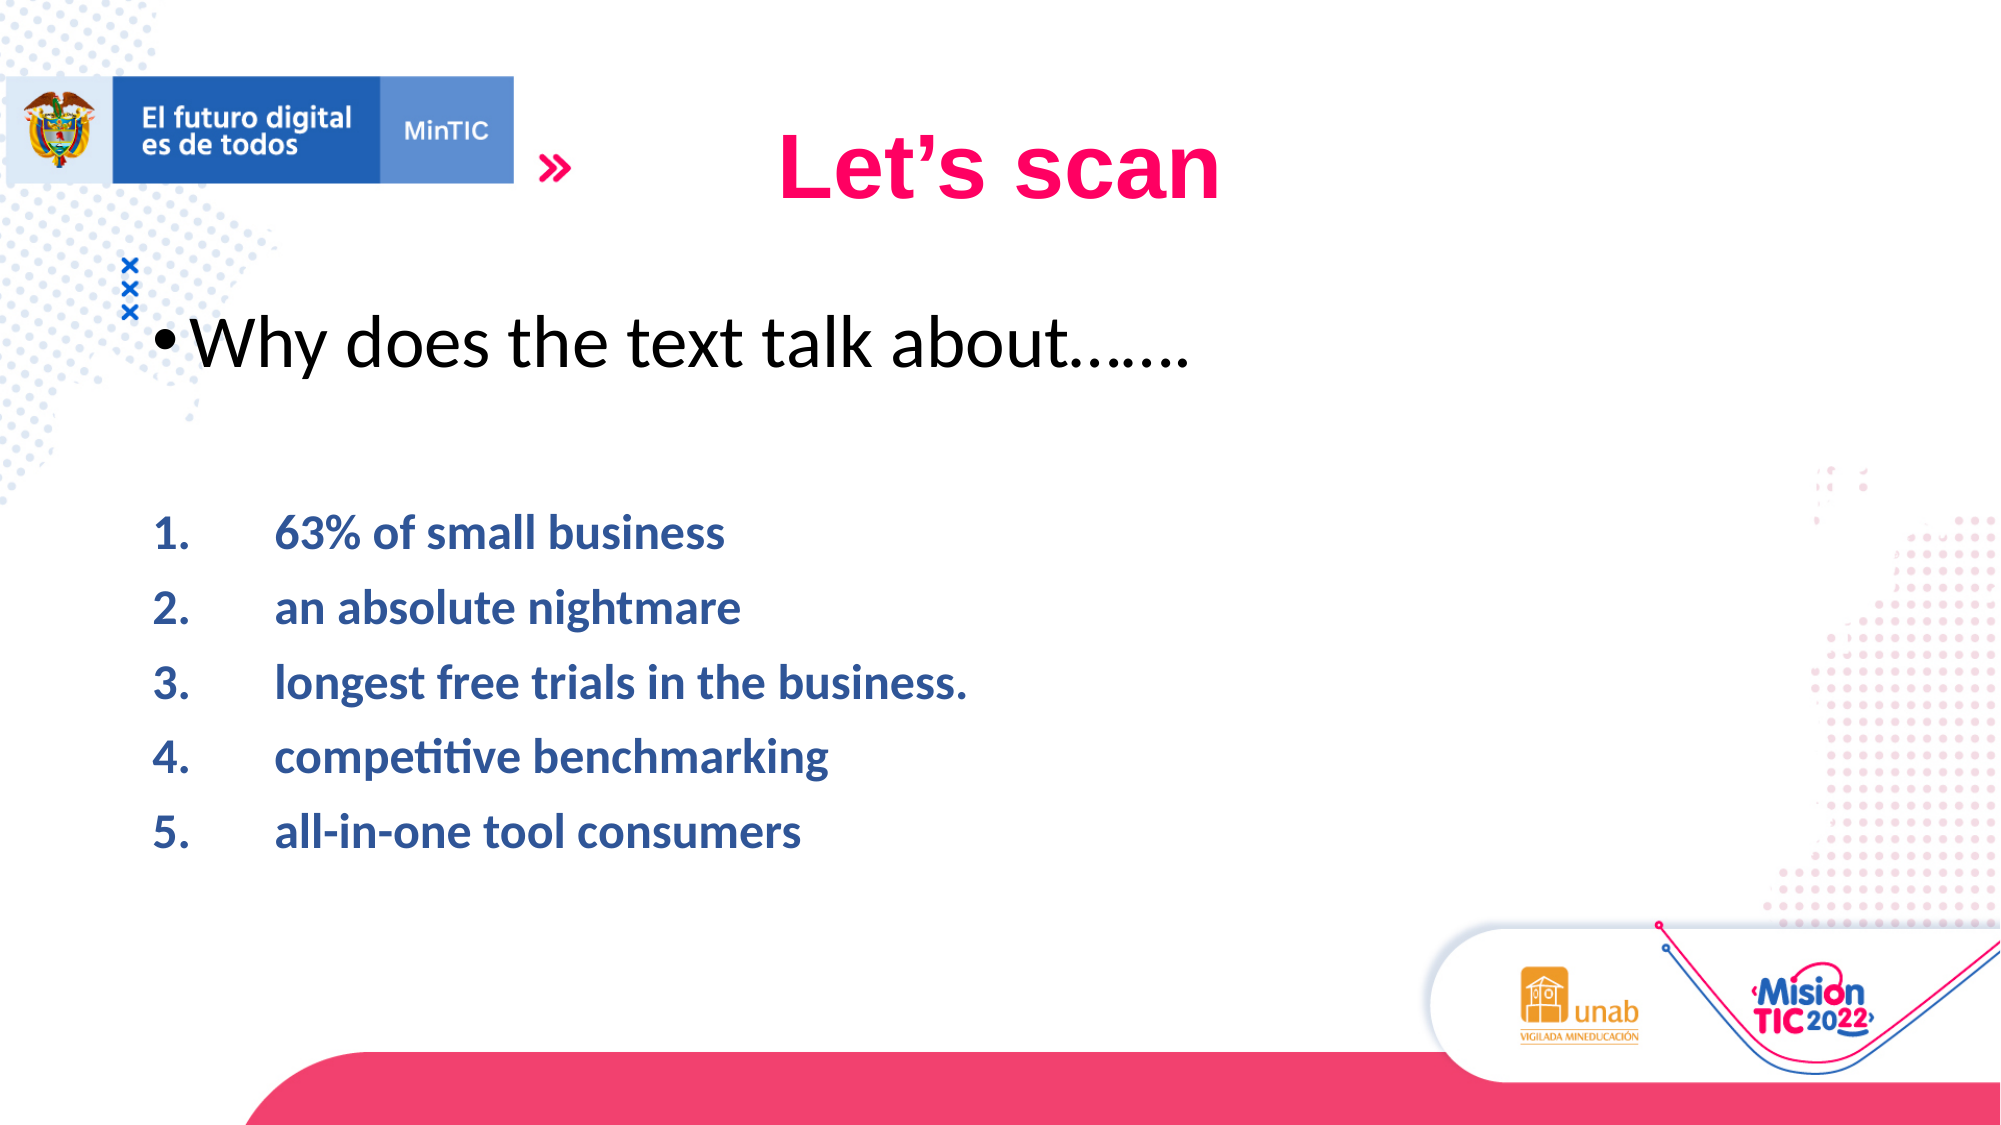

# Let’s scan
Why does the text talk about…….

63% of small business
an absolute nightmare
longest free trials in the business.
competitive benchmarking
all-in-one tool consumers